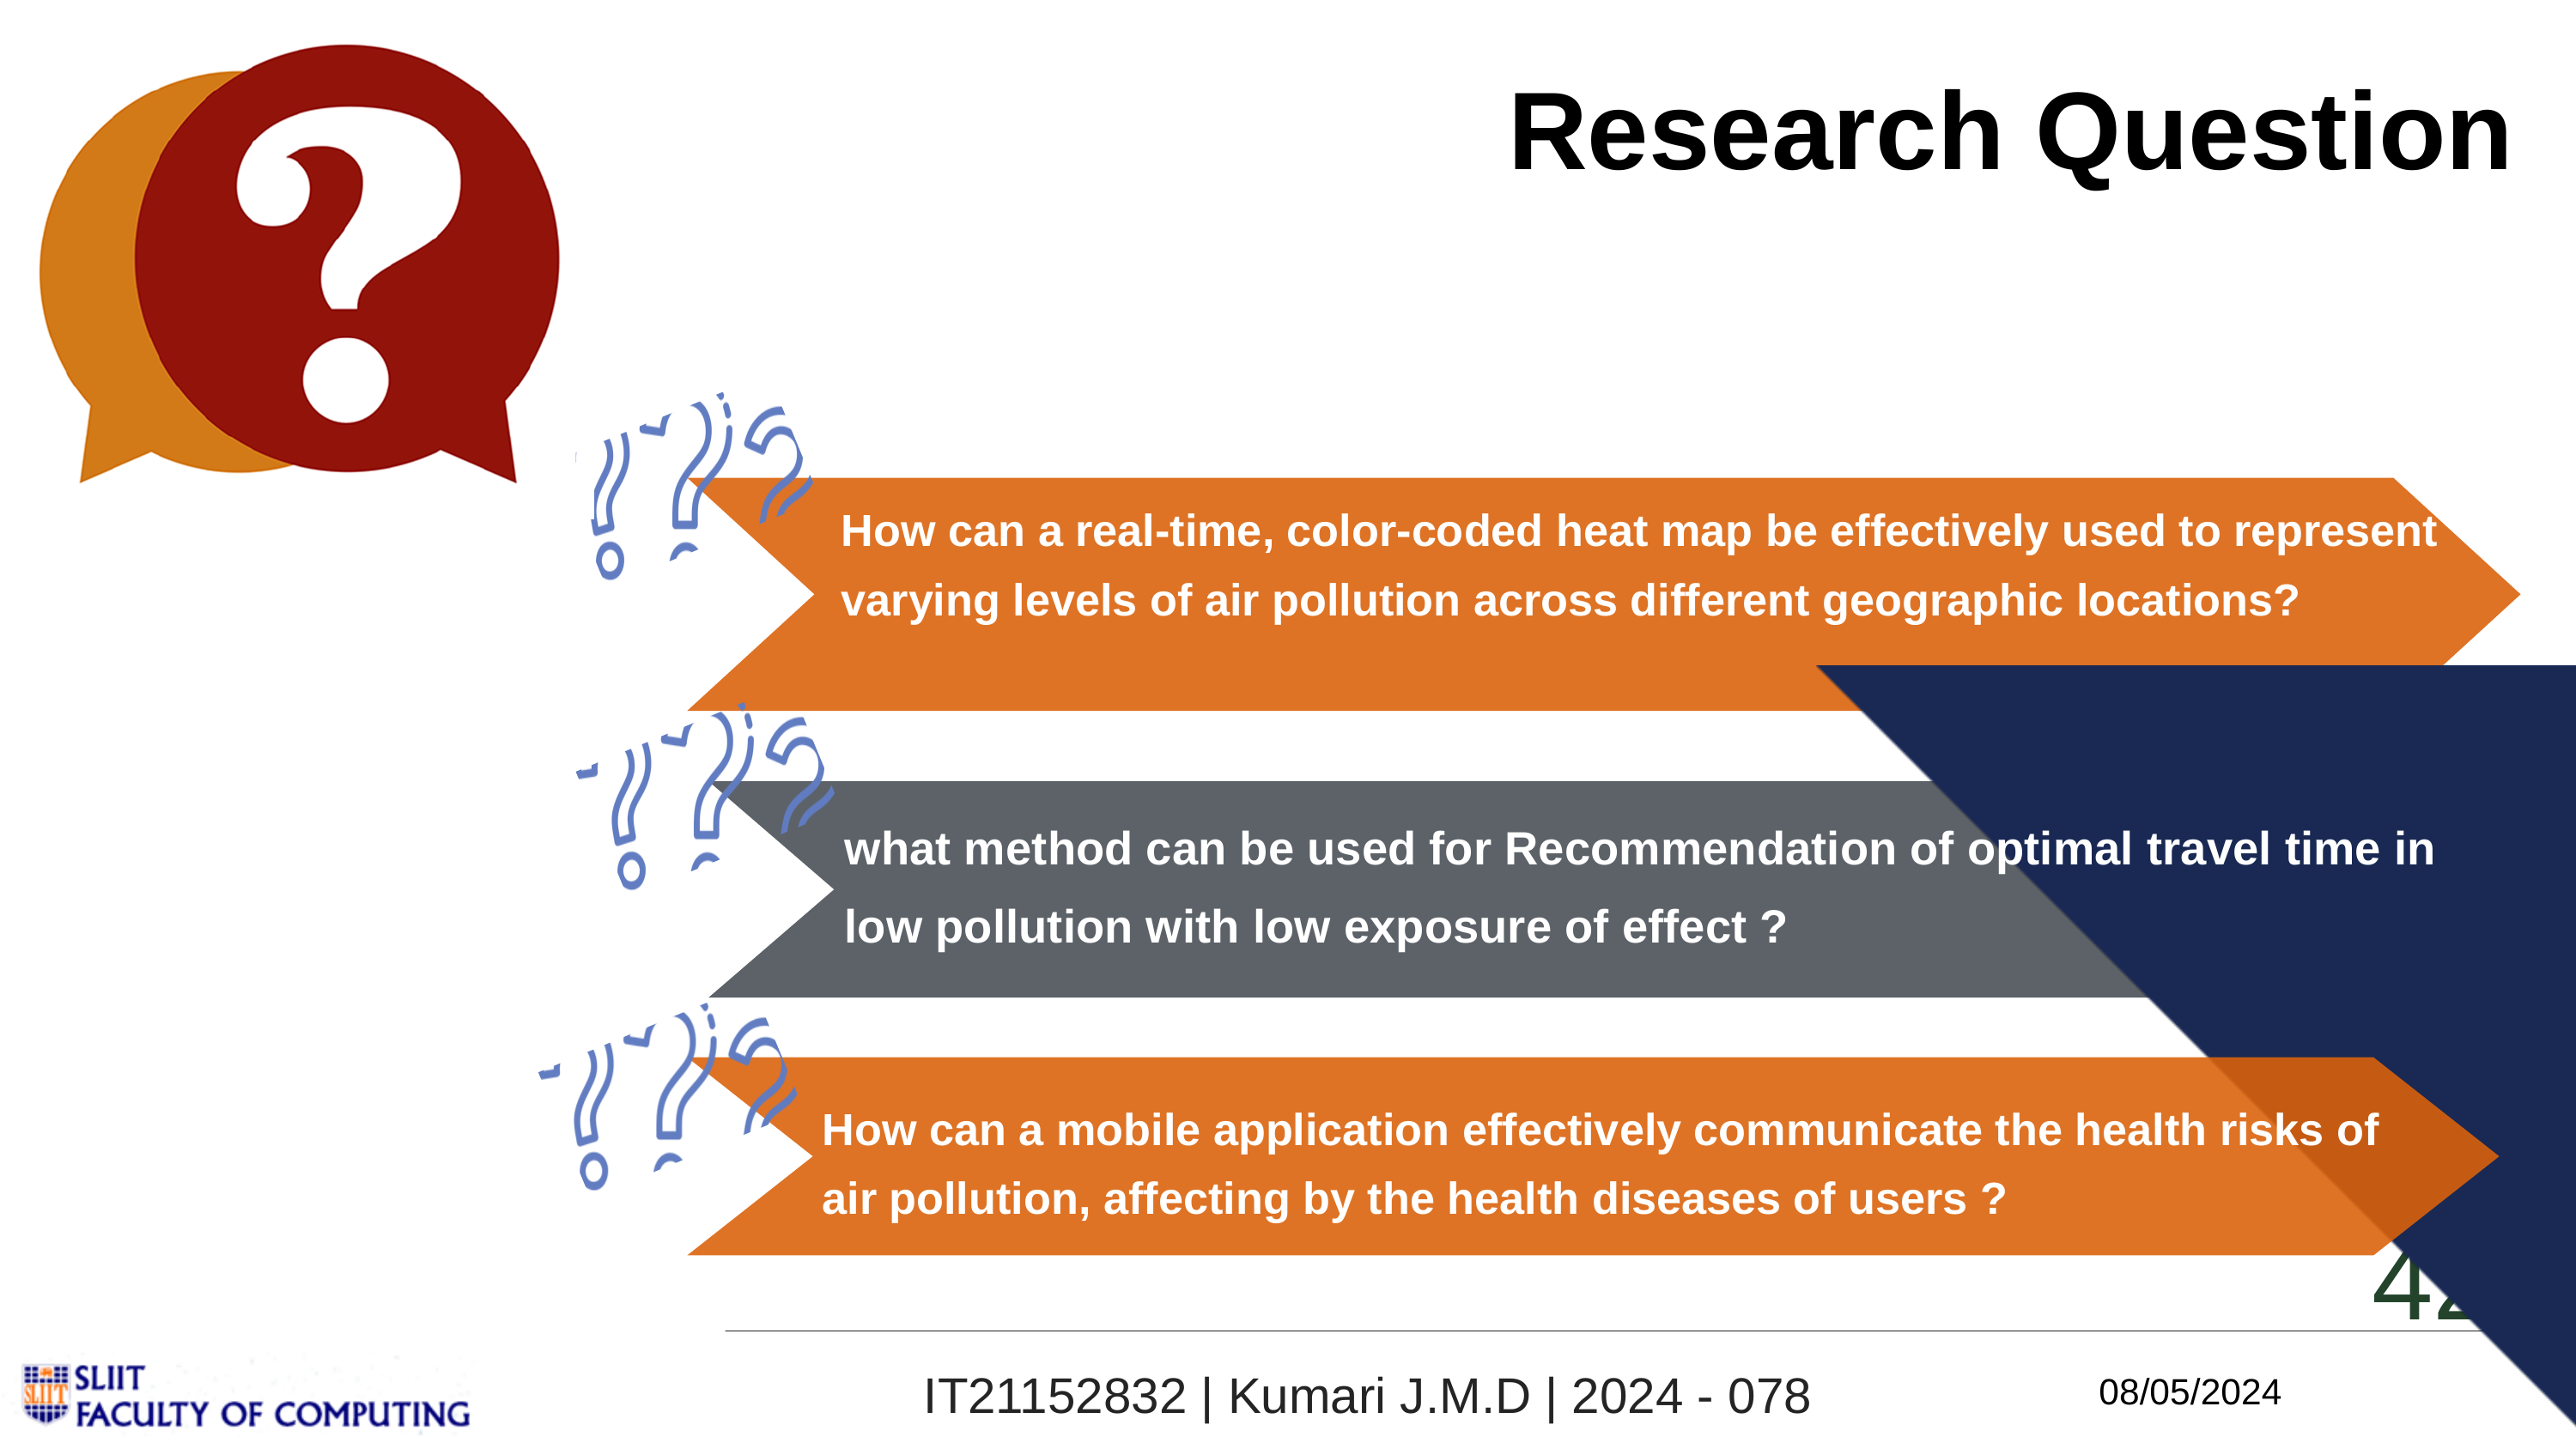

Research Question

1

How can a real-time, color-coded heat map be effectively used to represent varying levels of air pollution across different geographic locations?

2

what method can be used for Recommendation of optimal travel time in low pollution with low exposure of effect ?

How can a mobile application effectively communicate the health risks of air pollution, affecting by the health diseases of users ?
3
42

IT21152832 | Kumari J.M.D | 2024 - 078
08/05/2024